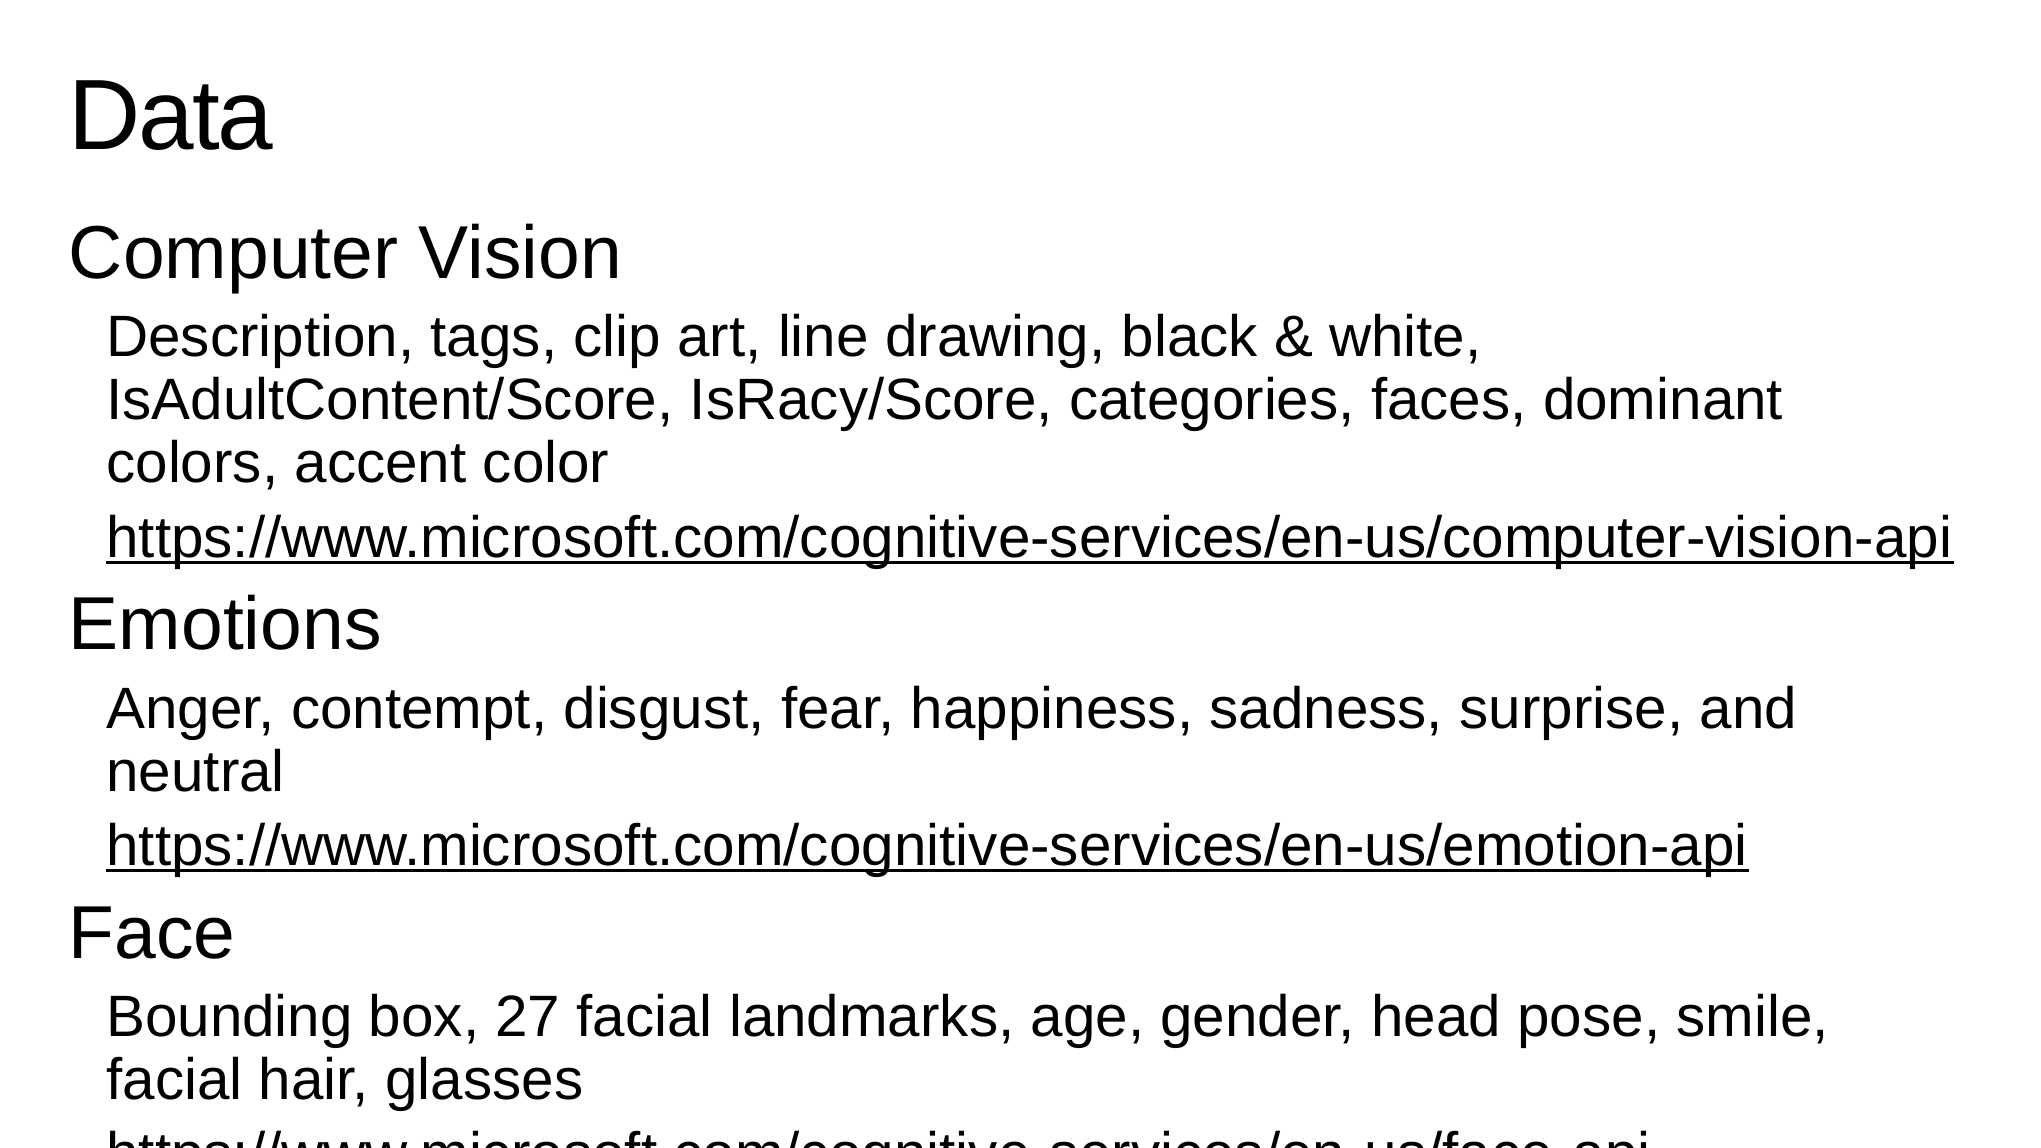

# Data
Computer Vision
Description, tags, clip art, line drawing, black & white, IsAdultContent/Score, IsRacy/Score, categories, faces, dominant colors, accent color
https://www.microsoft.com/cognitive-services/en-us/computer-vision-api
Emotions
Anger, contempt, disgust, fear, happiness, sadness, surprise, and neutral
https://www.microsoft.com/cognitive-services/en-us/emotion-api
Face
Bounding box, 27 facial landmarks, age, gender, head pose, smile, facial hair, glasses
https://www.microsoft.com/cognitive-services/en-us/face-api